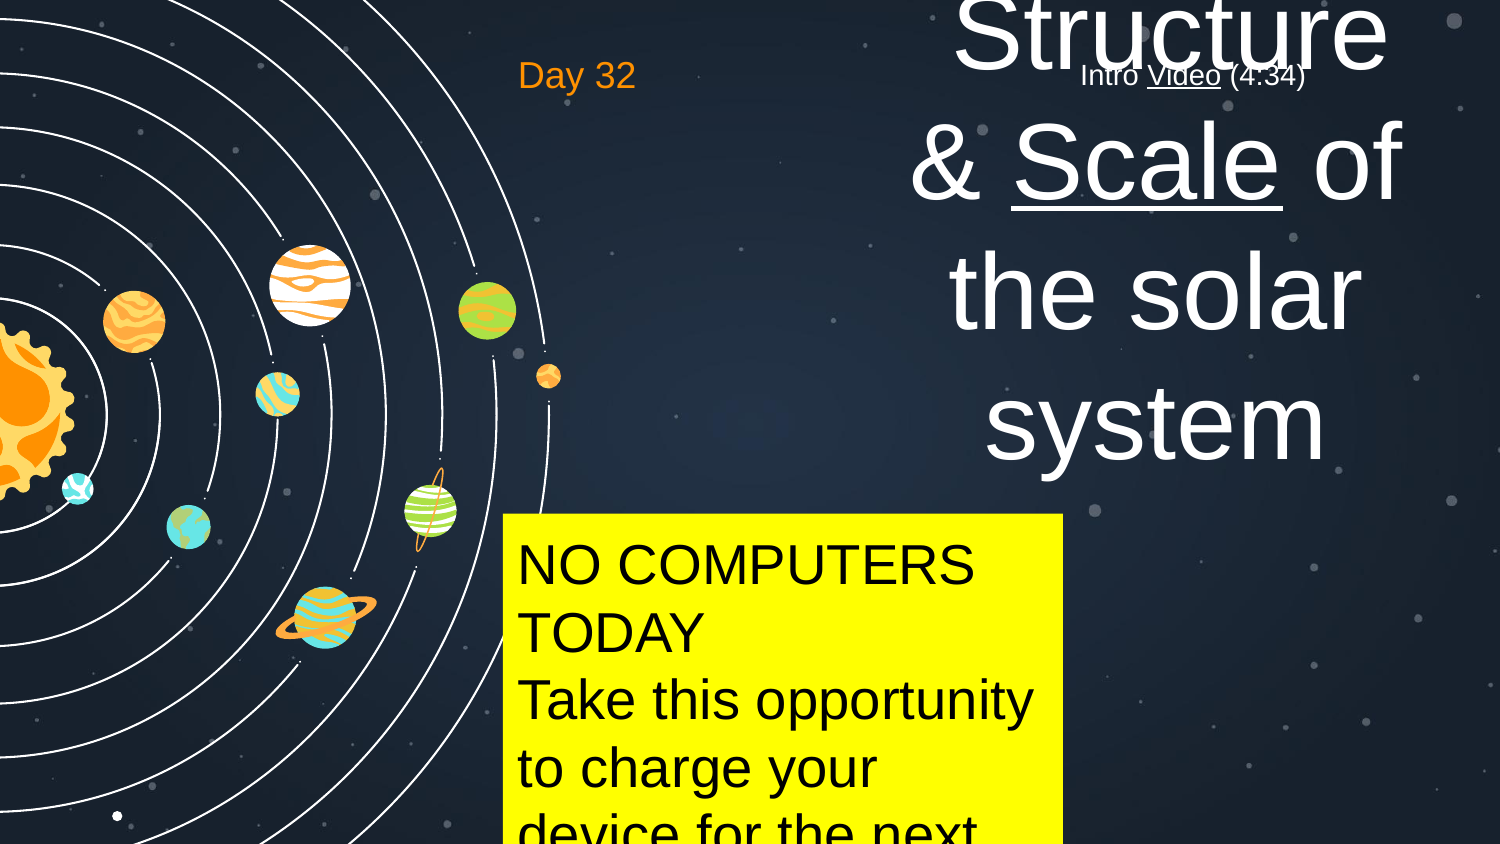

Day 32
Intro Video (4:34)
# Structure & Scale of the solar system
NO COMPUTERS TODAY
Take this opportunity to charge your device for the next class